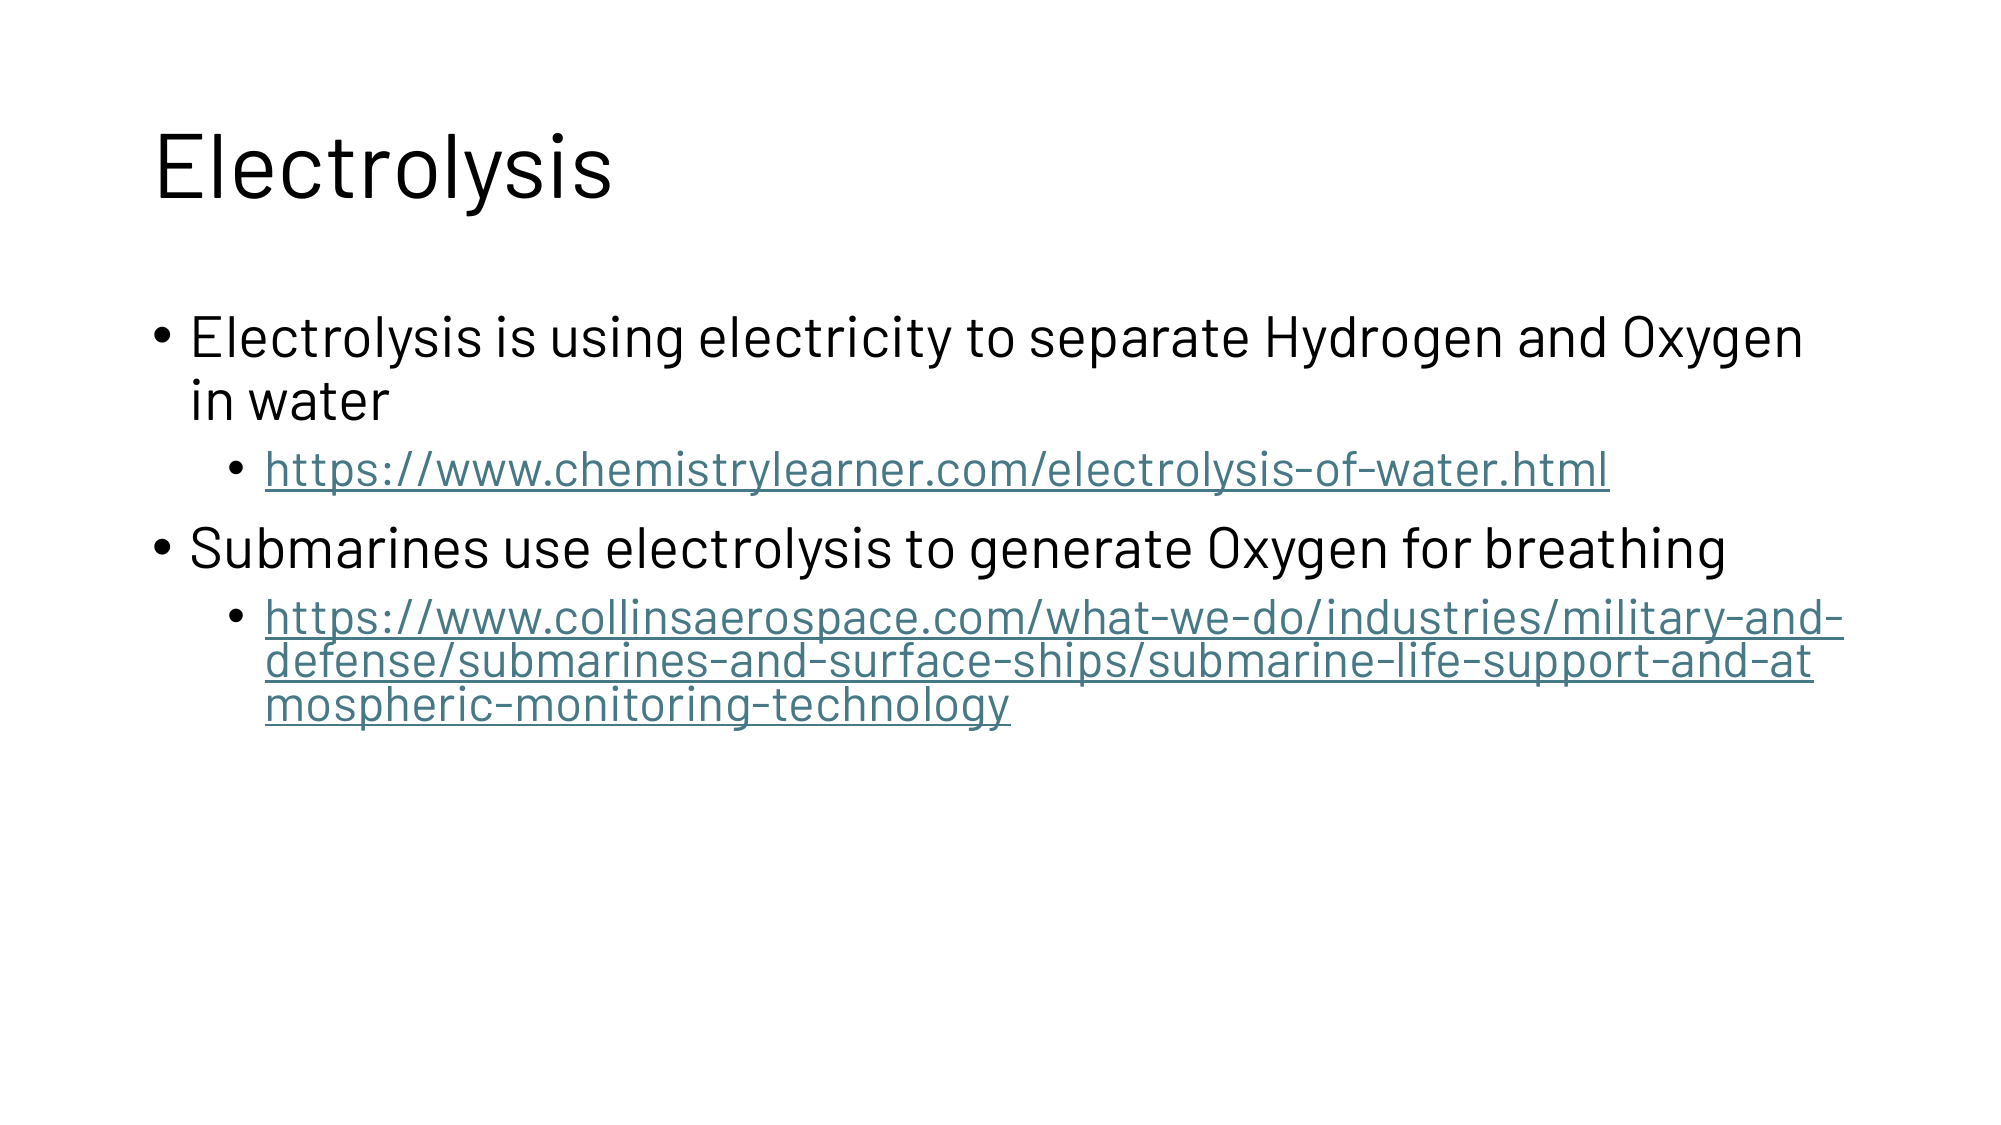

# Electrolysis
Electrolysis is using electricity to separate Hydrogen and Oxygen in water
https://www.chemistrylearner.com/electrolysis-of-water.html
Submarines use electrolysis to generate Oxygen for breathing
https://www.collinsaerospace.com/what-we-do/industries/military-and-defense/submarines-and-surface-ships/submarine-life-support-and-atmospheric-monitoring-technology